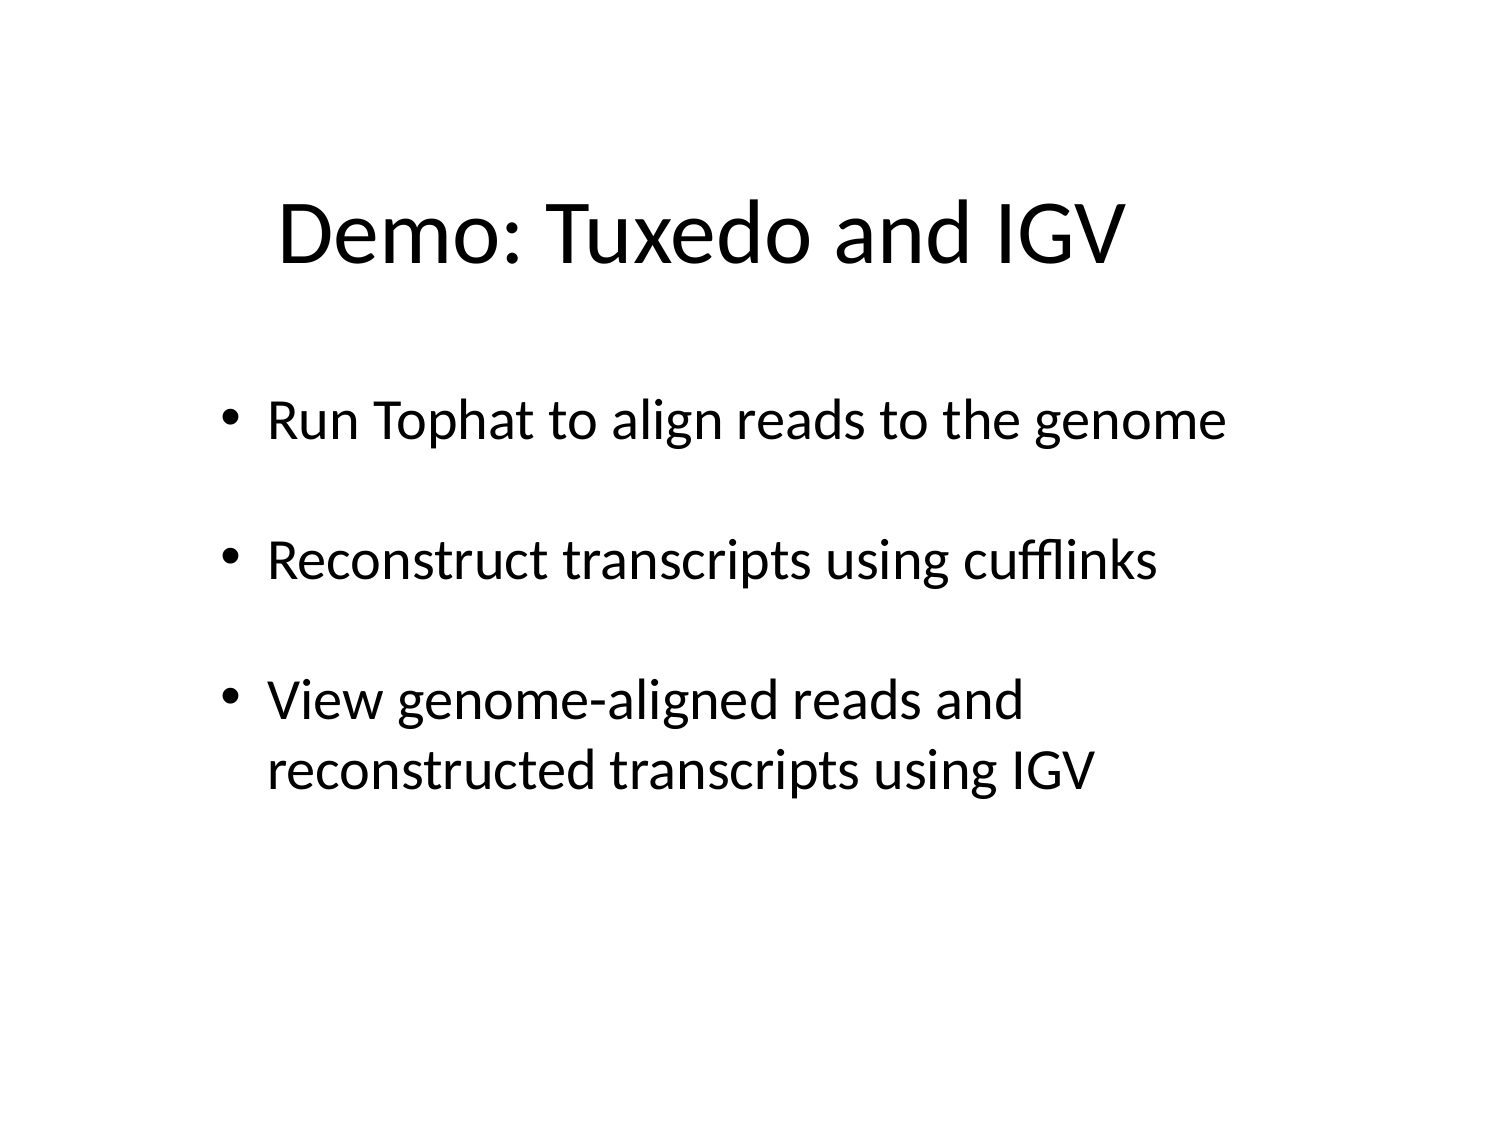

# Demo: Tuxedo and IGV
Run Tophat to align reads to the genome
Reconstruct transcripts using cufflinks

View genome-aligned reads and reconstructed transcripts using IGV